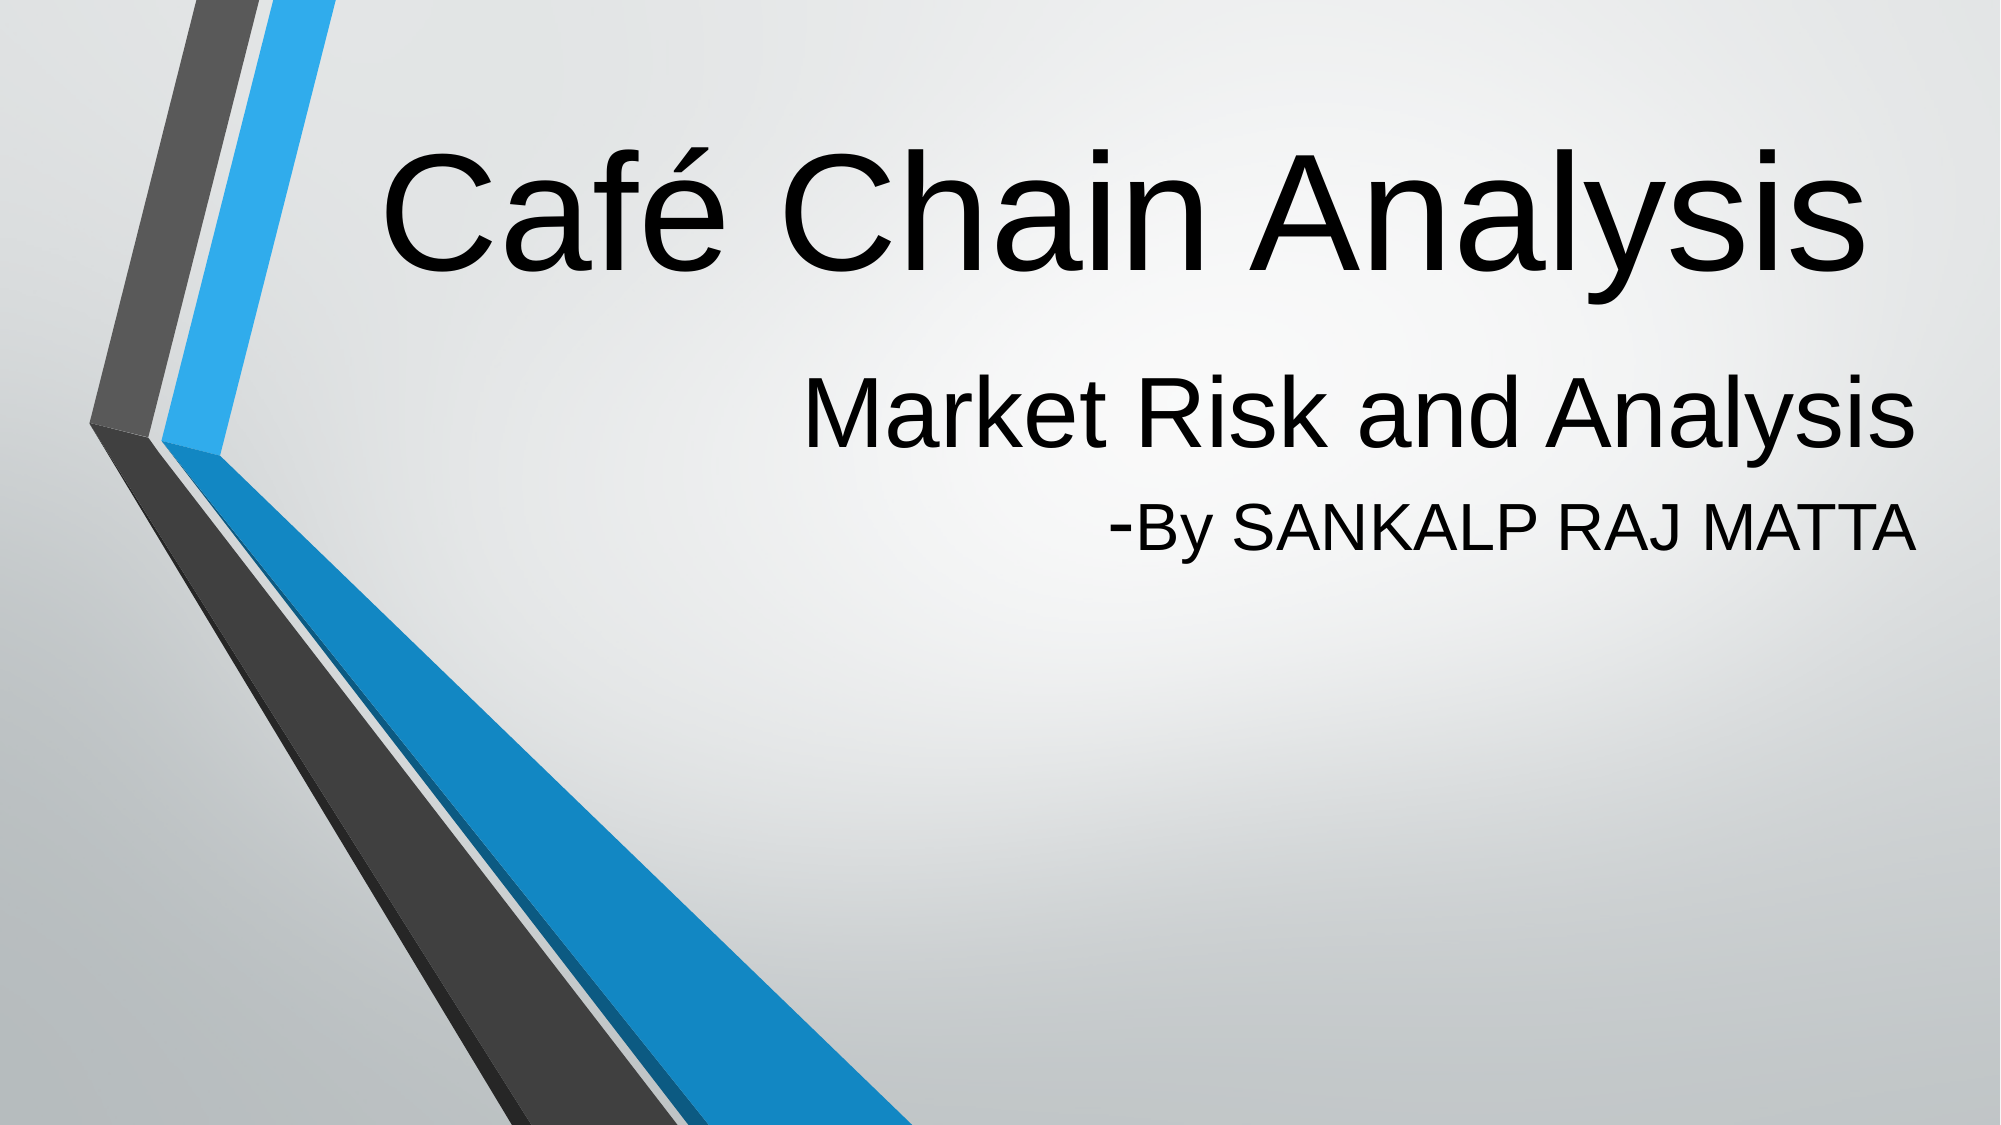

# Market Risk and Analysis -By SANKALP RAJ MATTA
Café Chain Analysis